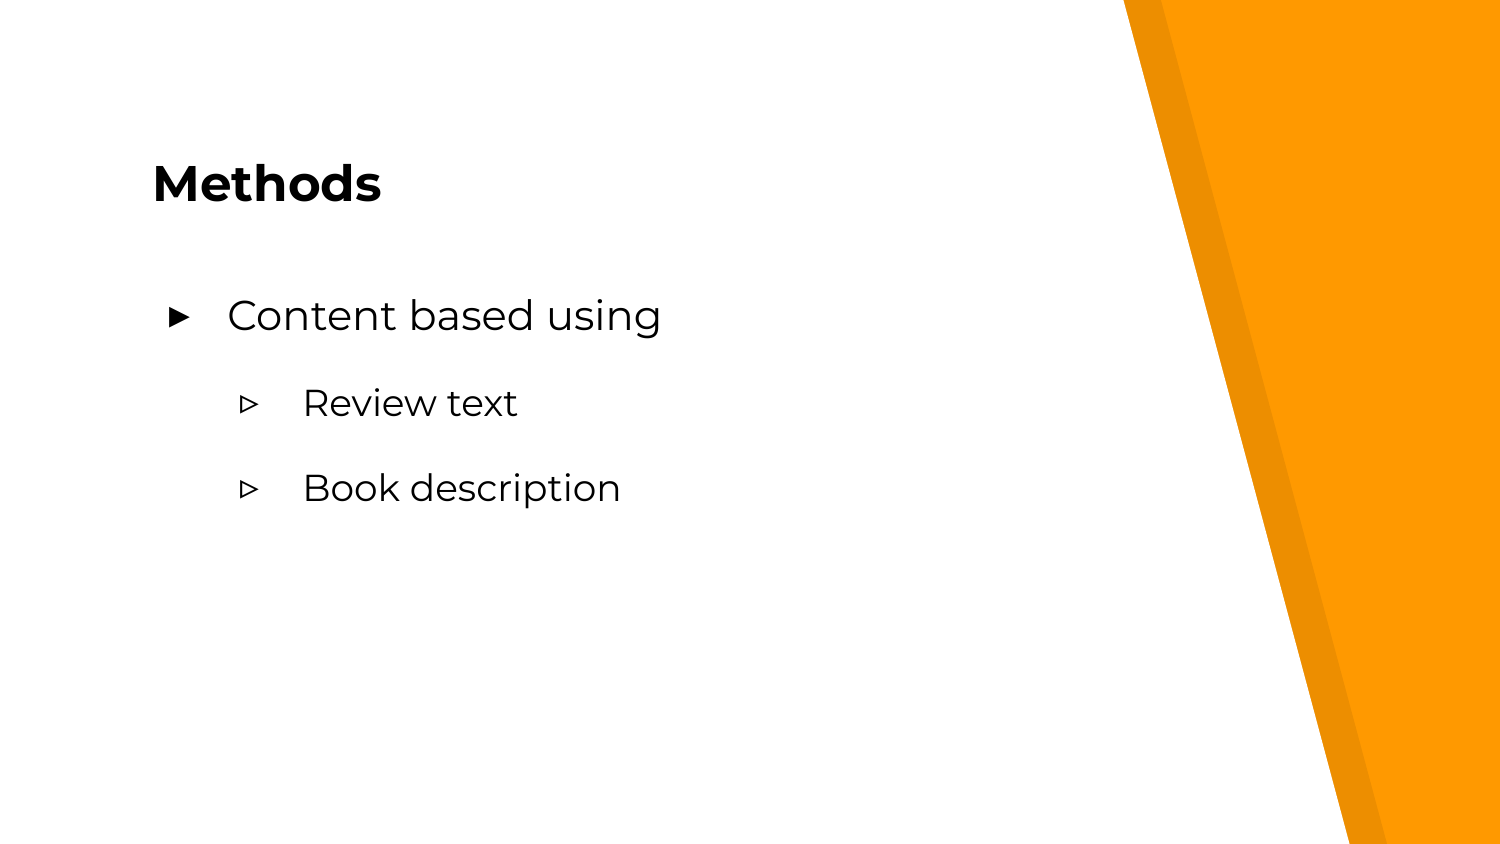

# Methods
Content based using
Review text
Book description